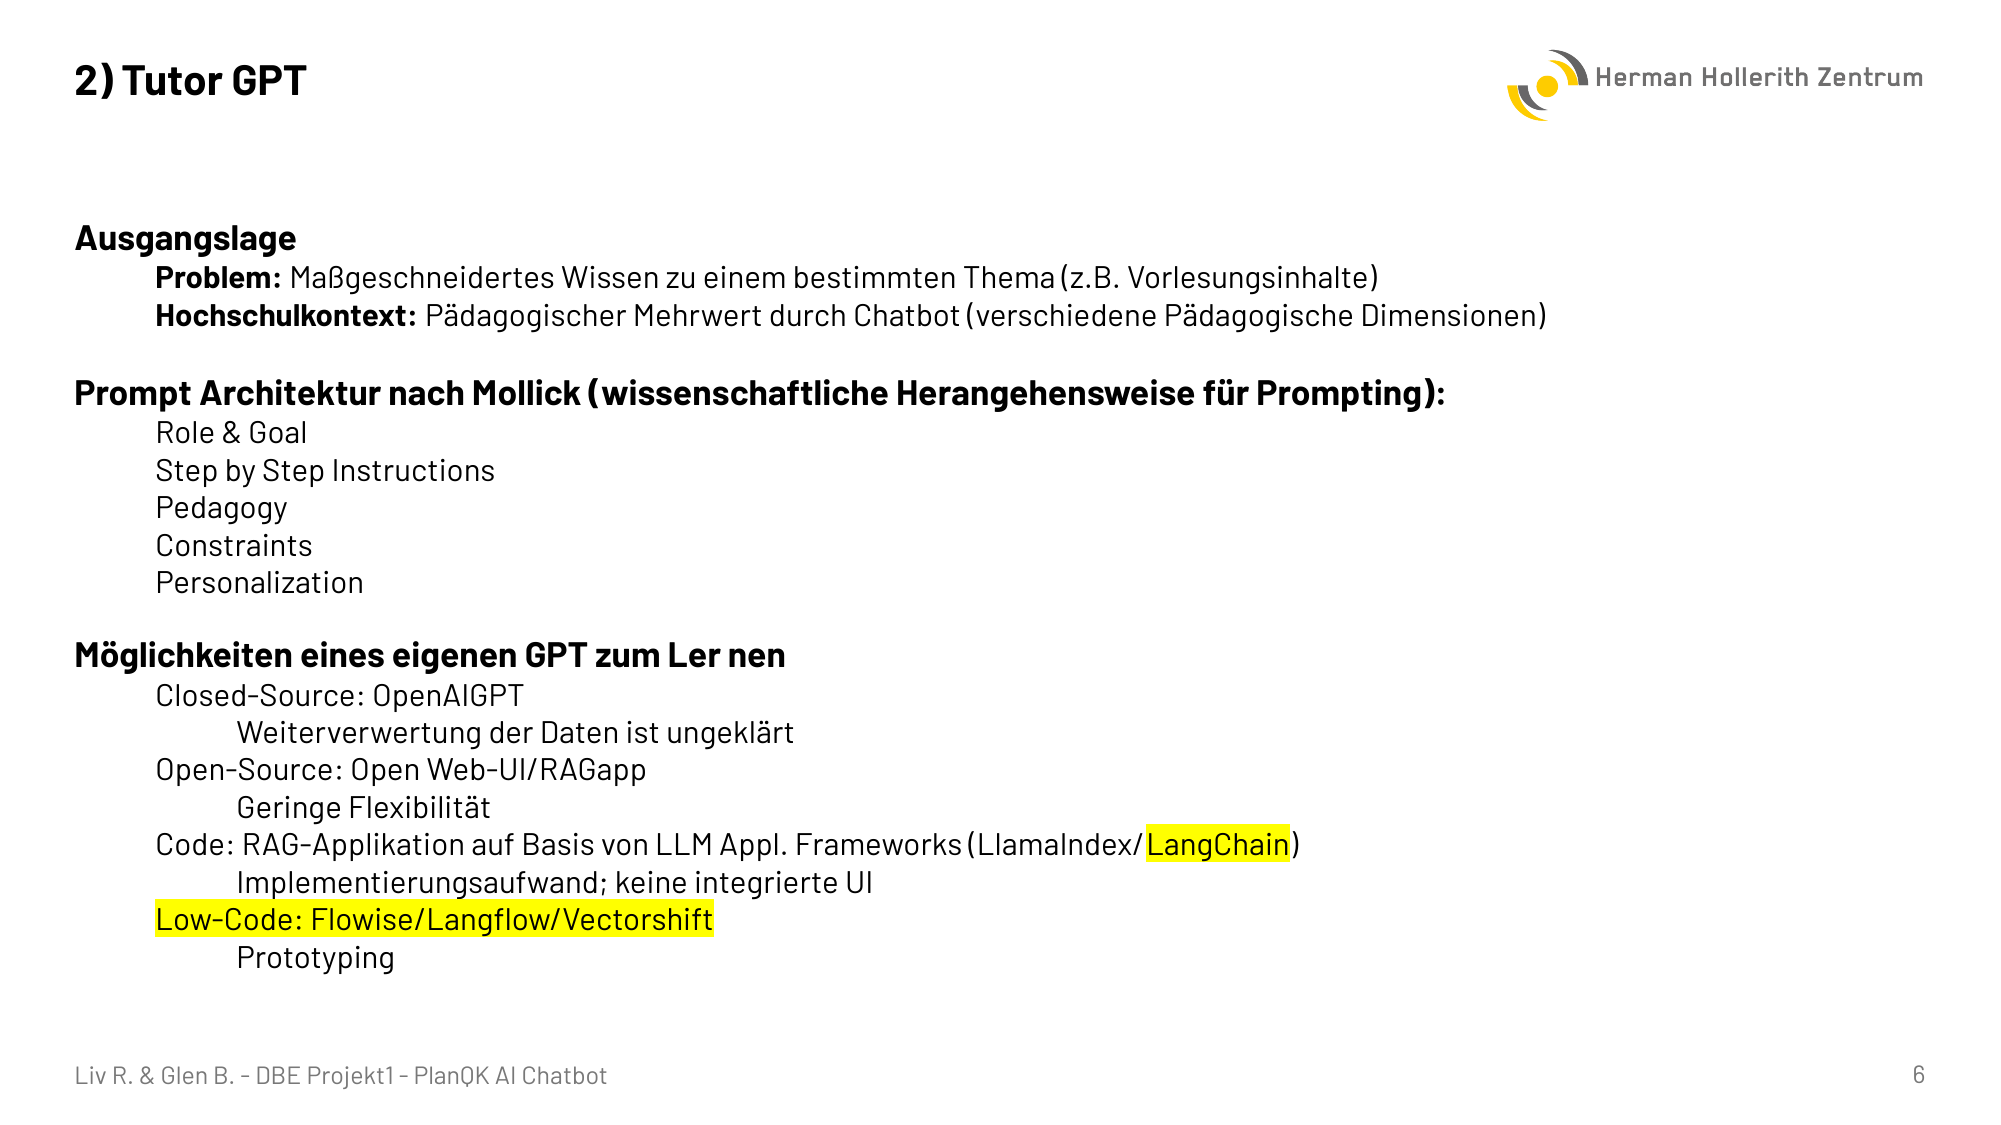

# 2) Tutor GPT
Ausgangslage
Problem: Maßgeschneidertes Wissen zu einem bestimmten Thema (z.B. Vorlesungsinhalte)
Hochschulkontext: Pädagogischer Mehrwert durch Chatbot (verschiedene Pädagogische Dimensionen)

Prompt Architektur nach Mollick (wissenschaftliche Herangehensweise für Prompting):
Role & Goal
Step by Step Instructions
Pedagogy
Constraints
Personalization

Möglichkeiten eines eigenen GPT zum Ler nen
Closed-Source: OpenAIGPT
Weiterverwertung der Daten ist ungeklärt
Open-Source: Open Web-UI/RAGapp
Geringe Flexibilität
Code: RAG-Applikation auf Basis von LLM Appl. Frameworks (LlamaIndex/LangChain)
Implementierungsaufwand; keine integrierte UI
Low-Code: Flowise/Langflow/Vectorshift
Prototyping
Liv R. & Glen B. - DBE Projekt1 - PlanQK AI Chatbot
6